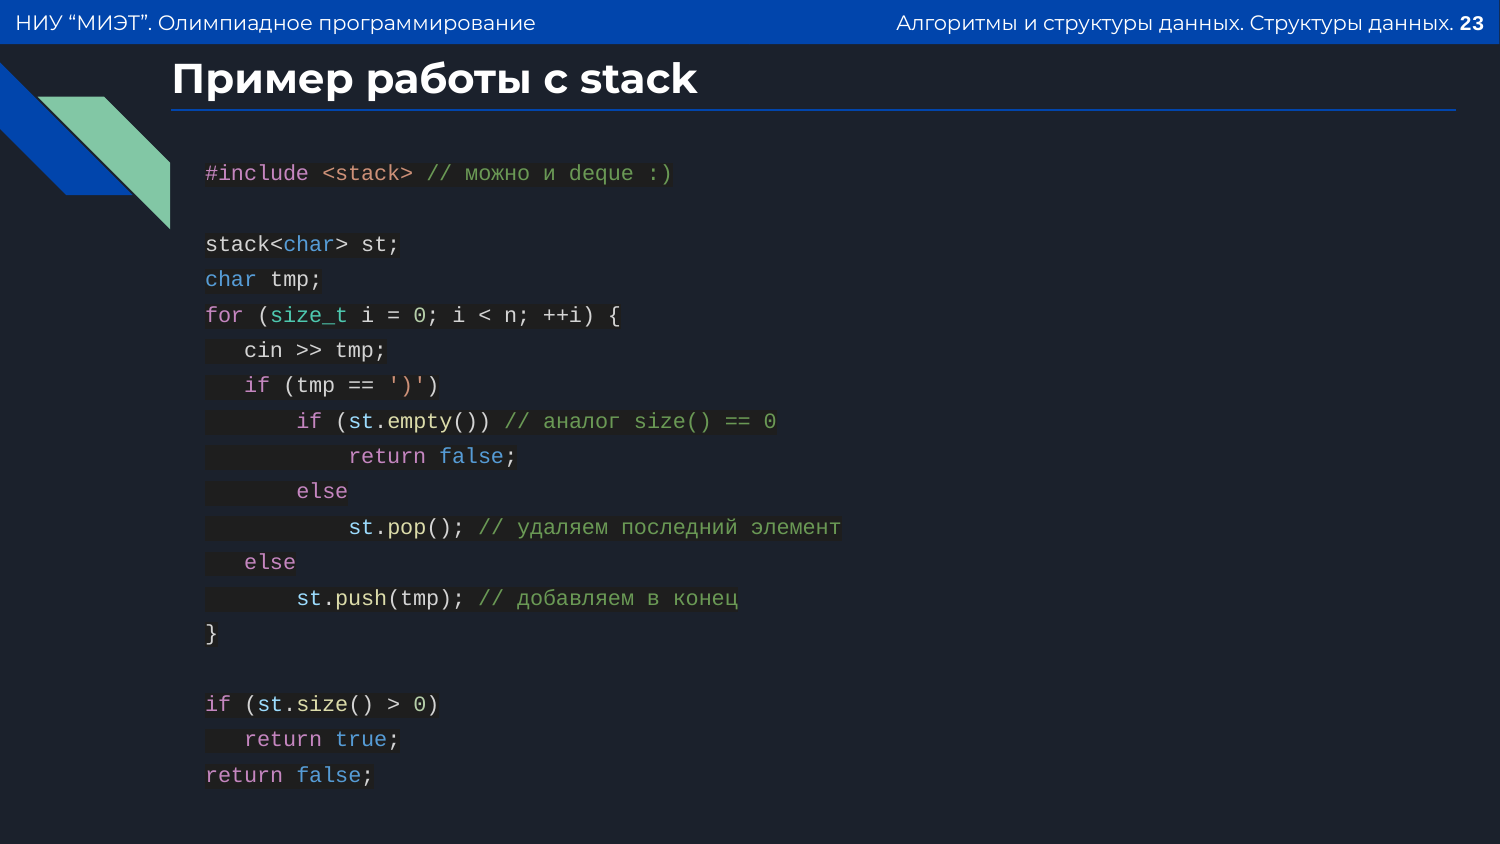

# Пример работы с stack
#include <stack> // можно и deque :)

stack<char> st;
char tmp;
for (size_t i = 0; i < n; ++i) {
   cin >> tmp;
   if (tmp == ')')
       if (st.empty()) // аналог size() == 0
           return false;
       else
           st.pop(); // удаляем последний элемент
   else
       st.push(tmp); // добавляем в конец
}

if (st.size() > 0)
   return true;
return false;